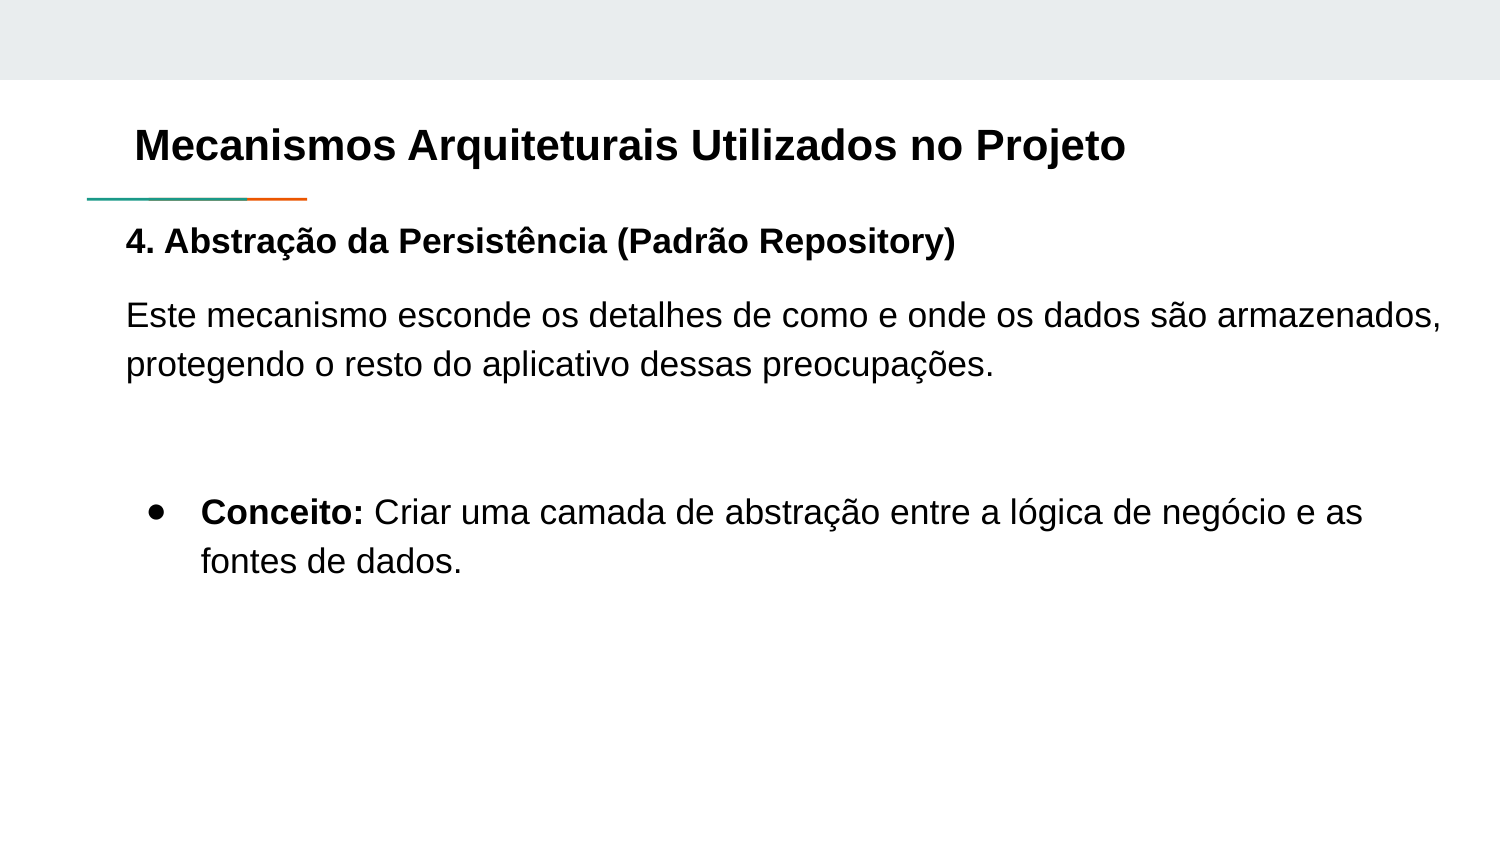

# Mecanismos Arquiteturais Utilizados no Projeto

4. Abstração da Persistência (Padrão Repository)
Este mecanismo esconde os detalhes de como e onde os dados são armazenados, protegendo o resto do aplicativo dessas preocupações.

Conceito: Criar uma camada de abstração entre a lógica de negócio e as fontes de dados.